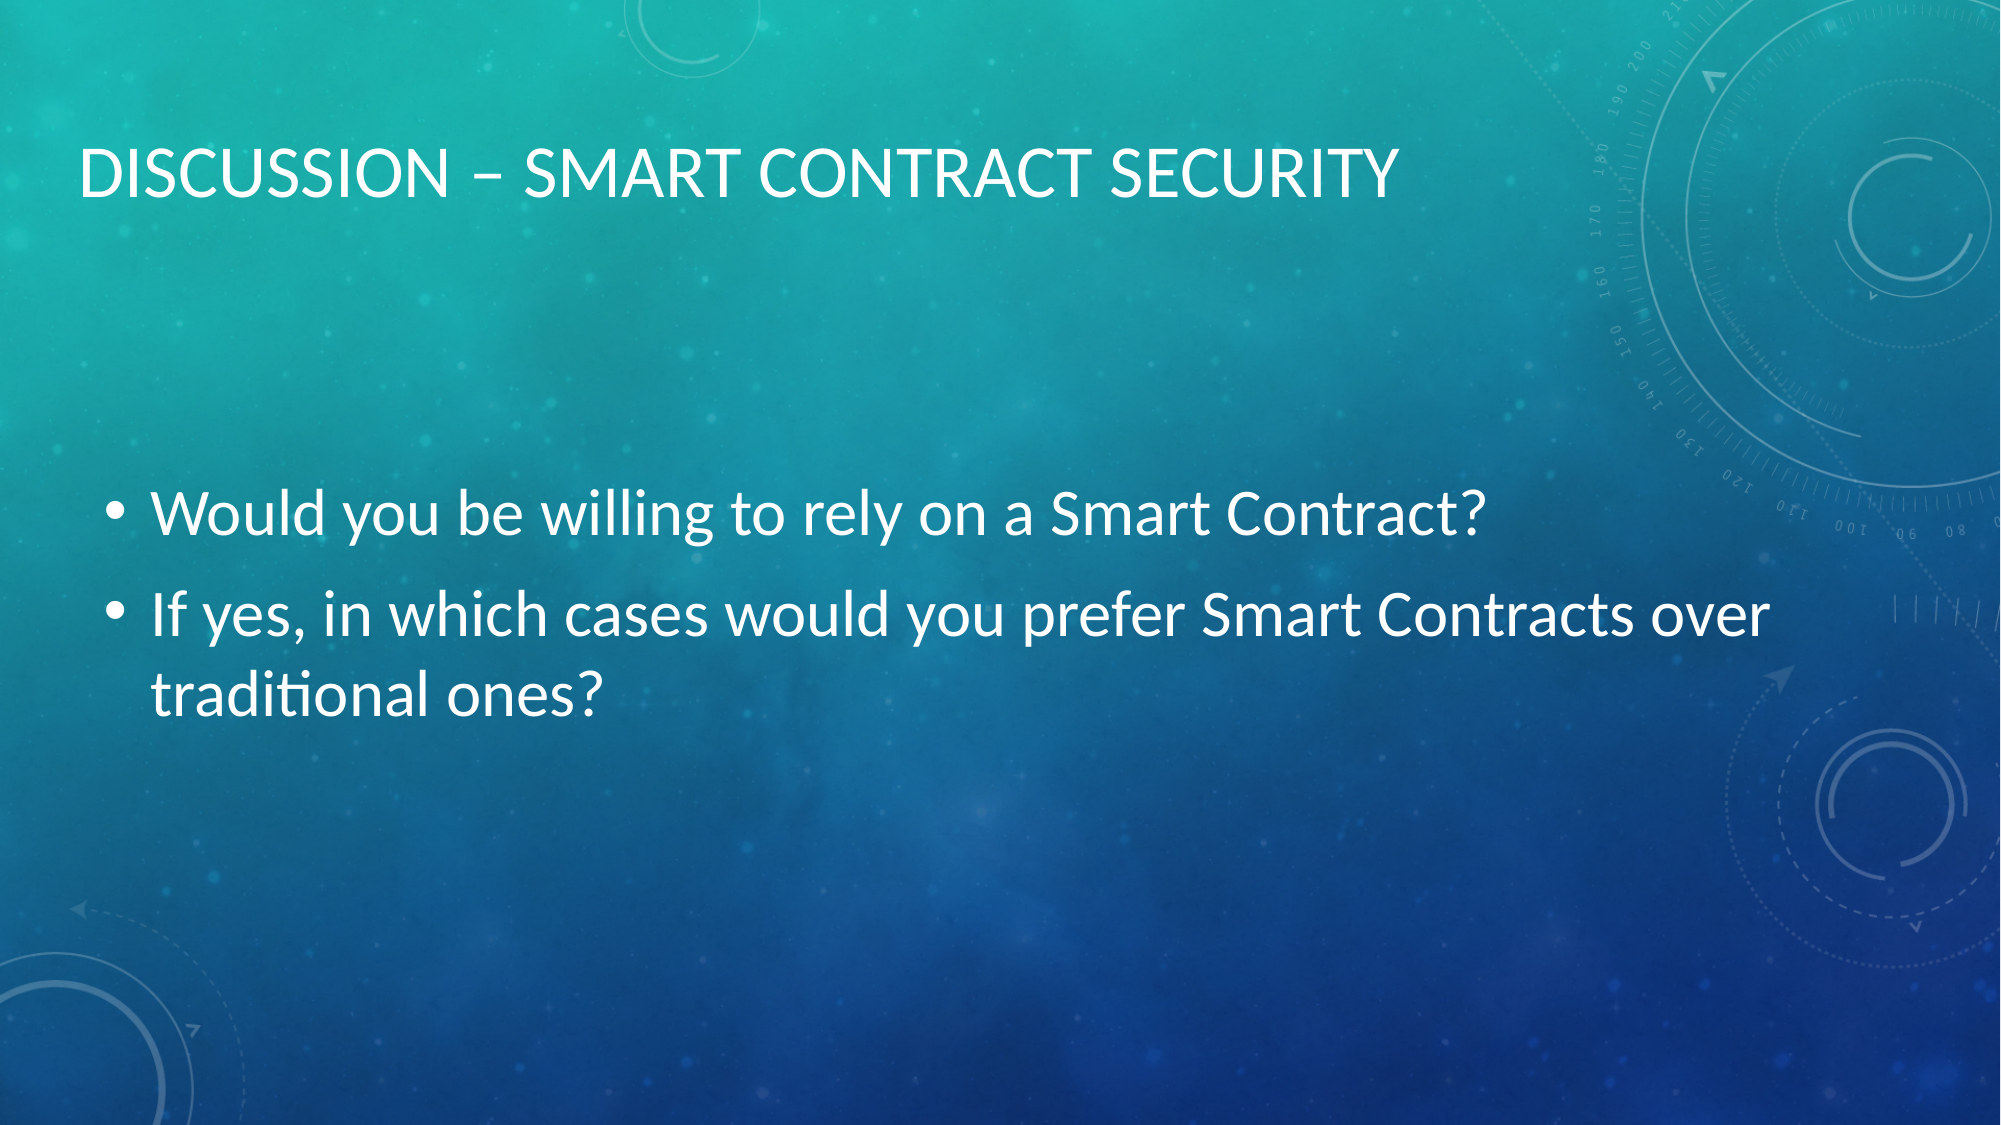

# Discussion – Smart contract Security

Would you be willing to rely on a Smart Contract?
If yes, in which cases would you prefer Smart Contracts over traditional ones?